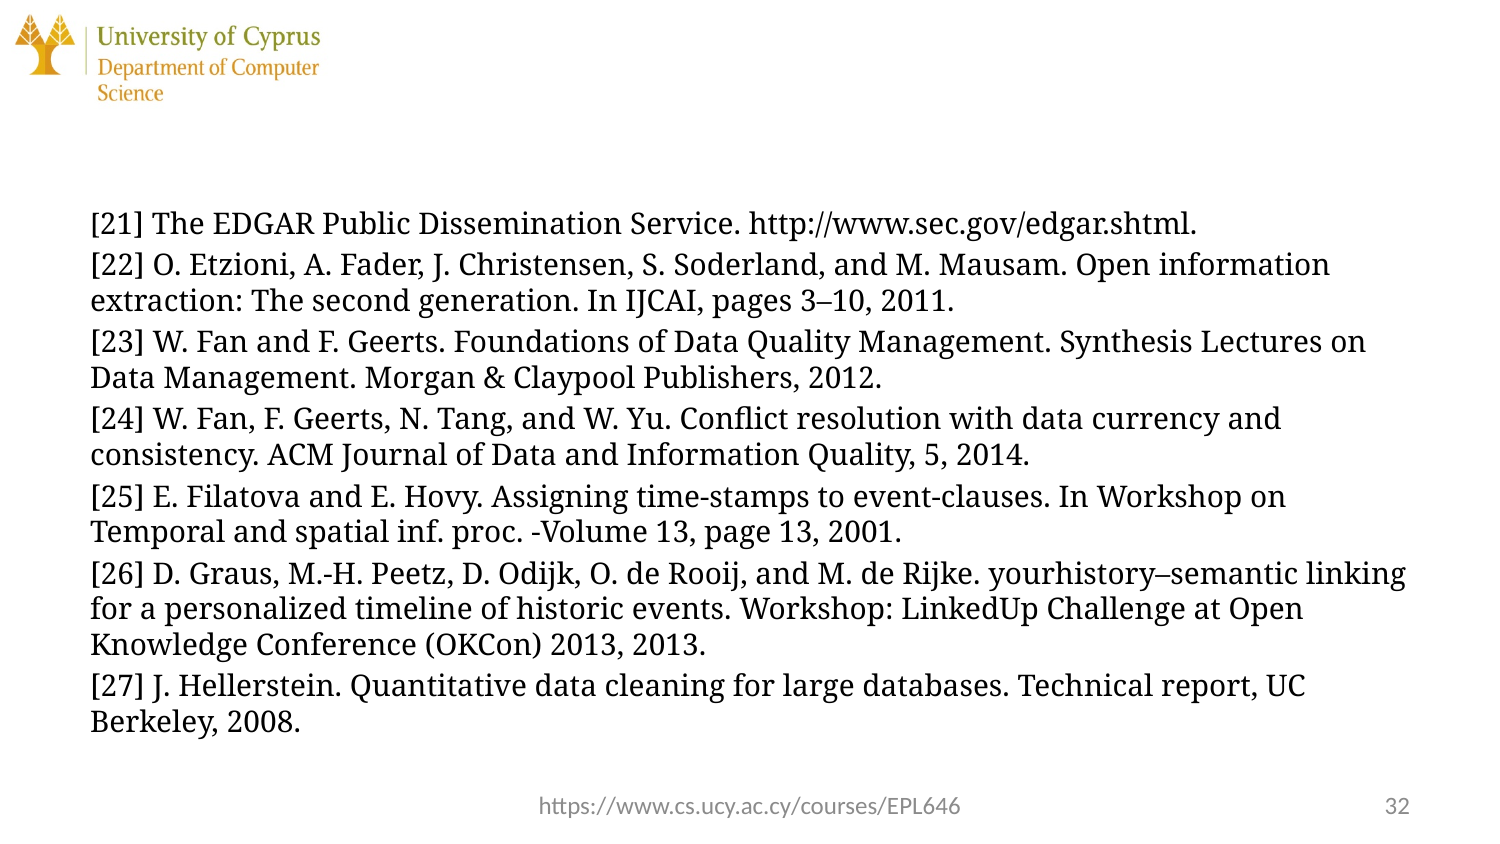

#
[21] The EDGAR Public Dissemination Service. http://www.sec.gov/edgar.shtml.
[22] O. Etzioni, A. Fader, J. Christensen, S. Soderland, and M. Mausam. Open information extraction: The second generation. In IJCAI, pages 3–10, 2011.
[23] W. Fan and F. Geerts. Foundations of Data Quality Management. Synthesis Lectures on Data Management. Morgan & Claypool Publishers, 2012.
[24] W. Fan, F. Geerts, N. Tang, and W. Yu. Conﬂict resolution with data currency and consistency. ACM Journal of Data and Information Quality, 5, 2014.
[25] E. Filatova and E. Hovy. Assigning time-stamps to event-clauses. In Workshop on Temporal and spatial inf. proc. -Volume 13, page 13, 2001.
[26] D. Graus, M.-H. Peetz, D. Odijk, O. de Rooij, and M. de Rijke. yourhistory–semantic linking for a personalized timeline of historic events. Workshop: LinkedUp Challenge at Open Knowledge Conference (OKCon) 2013, 2013.
[27] J. Hellerstein. Quantitative data cleaning for large databases. Technical report, UC Berkeley, 2008.
https://www.cs.ucy.ac.cy/courses/EPL646
32